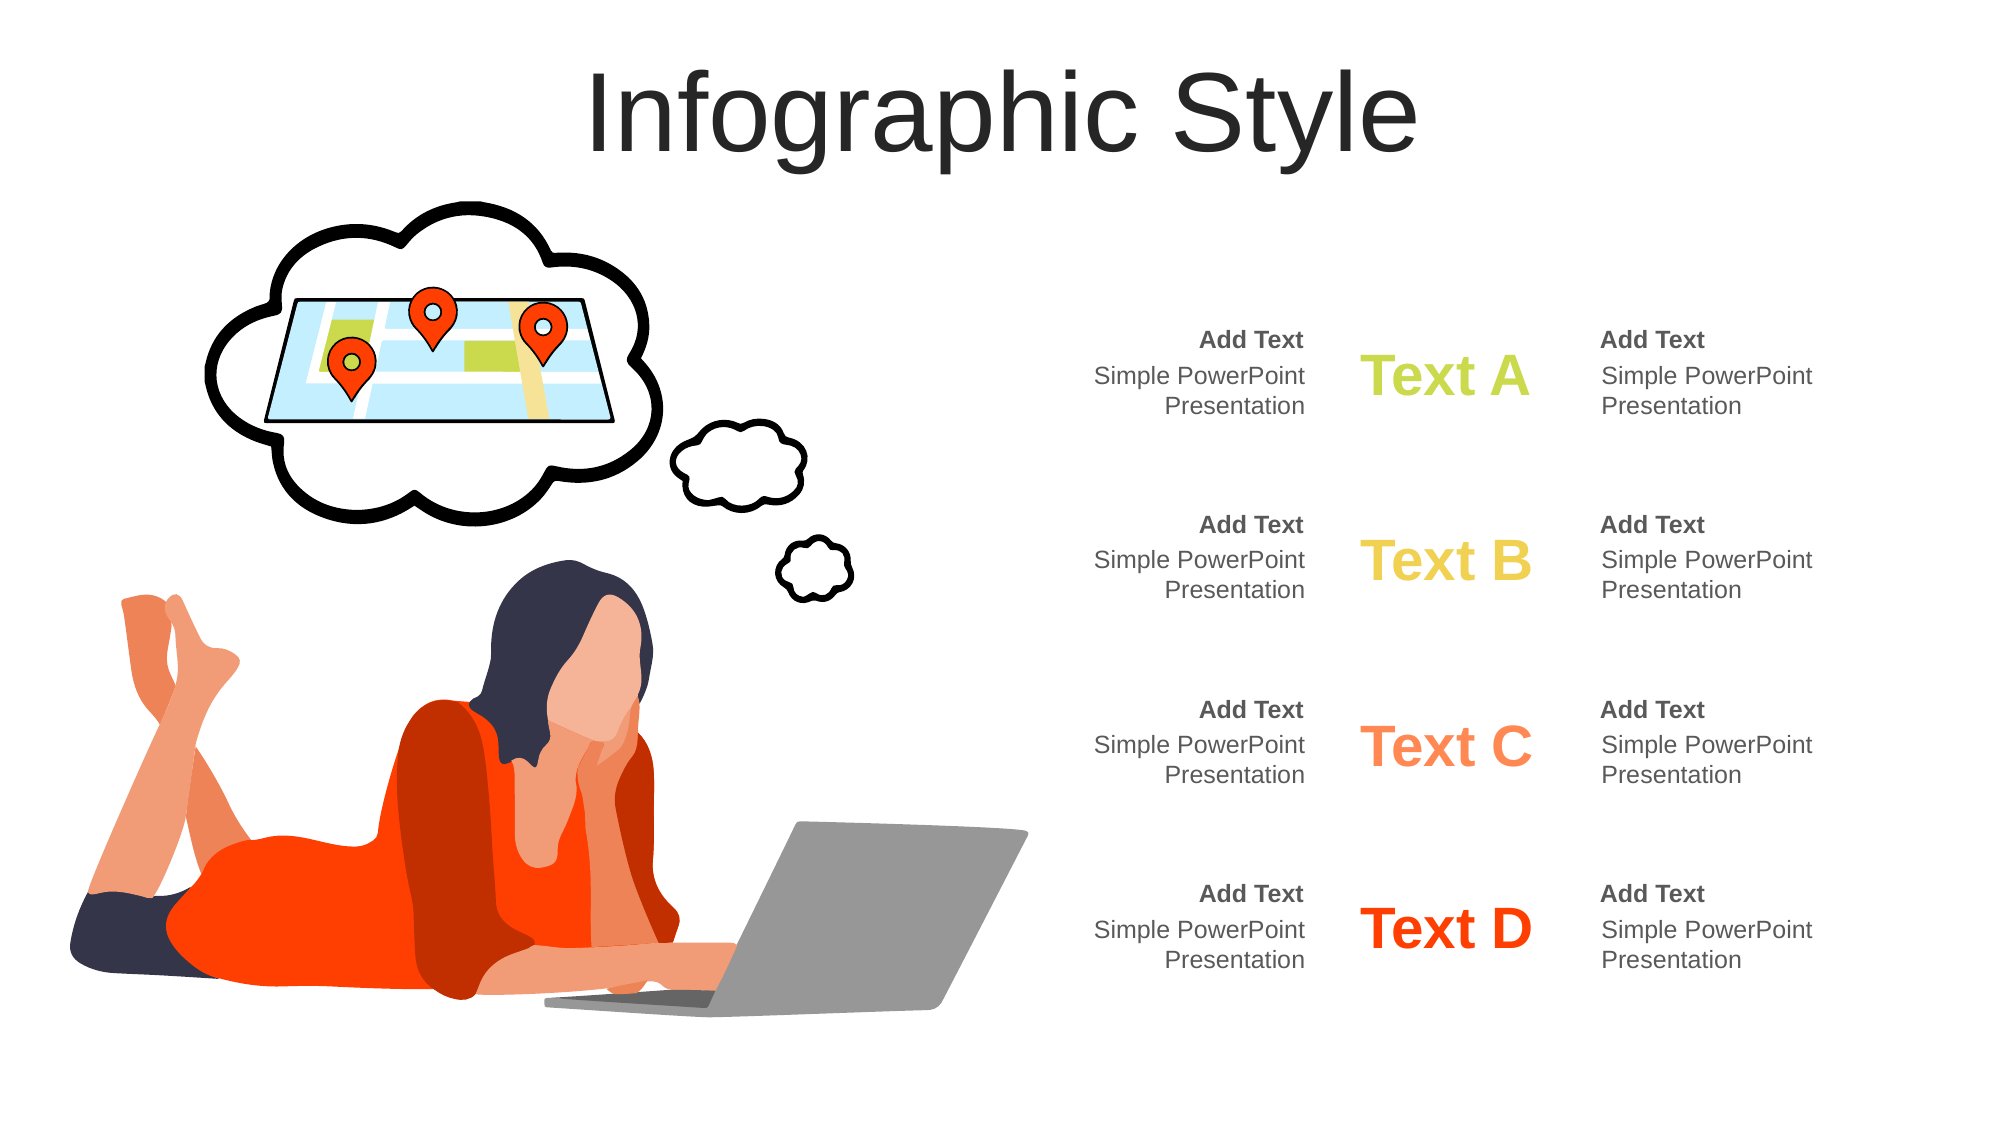

Infographic Style

Add Text
Simple PowerPoint Presentation
Add Text
Simple PowerPoint Presentation
Text A

Add Text
Simple PowerPoint Presentation
Add Text
Simple PowerPoint Presentation
Text B

Add Text
Simple PowerPoint Presentation
Add Text
Simple PowerPoint Presentation
Text C
Add Text
Simple PowerPoint Presentation
Add Text
Simple PowerPoint Presentation
Text D